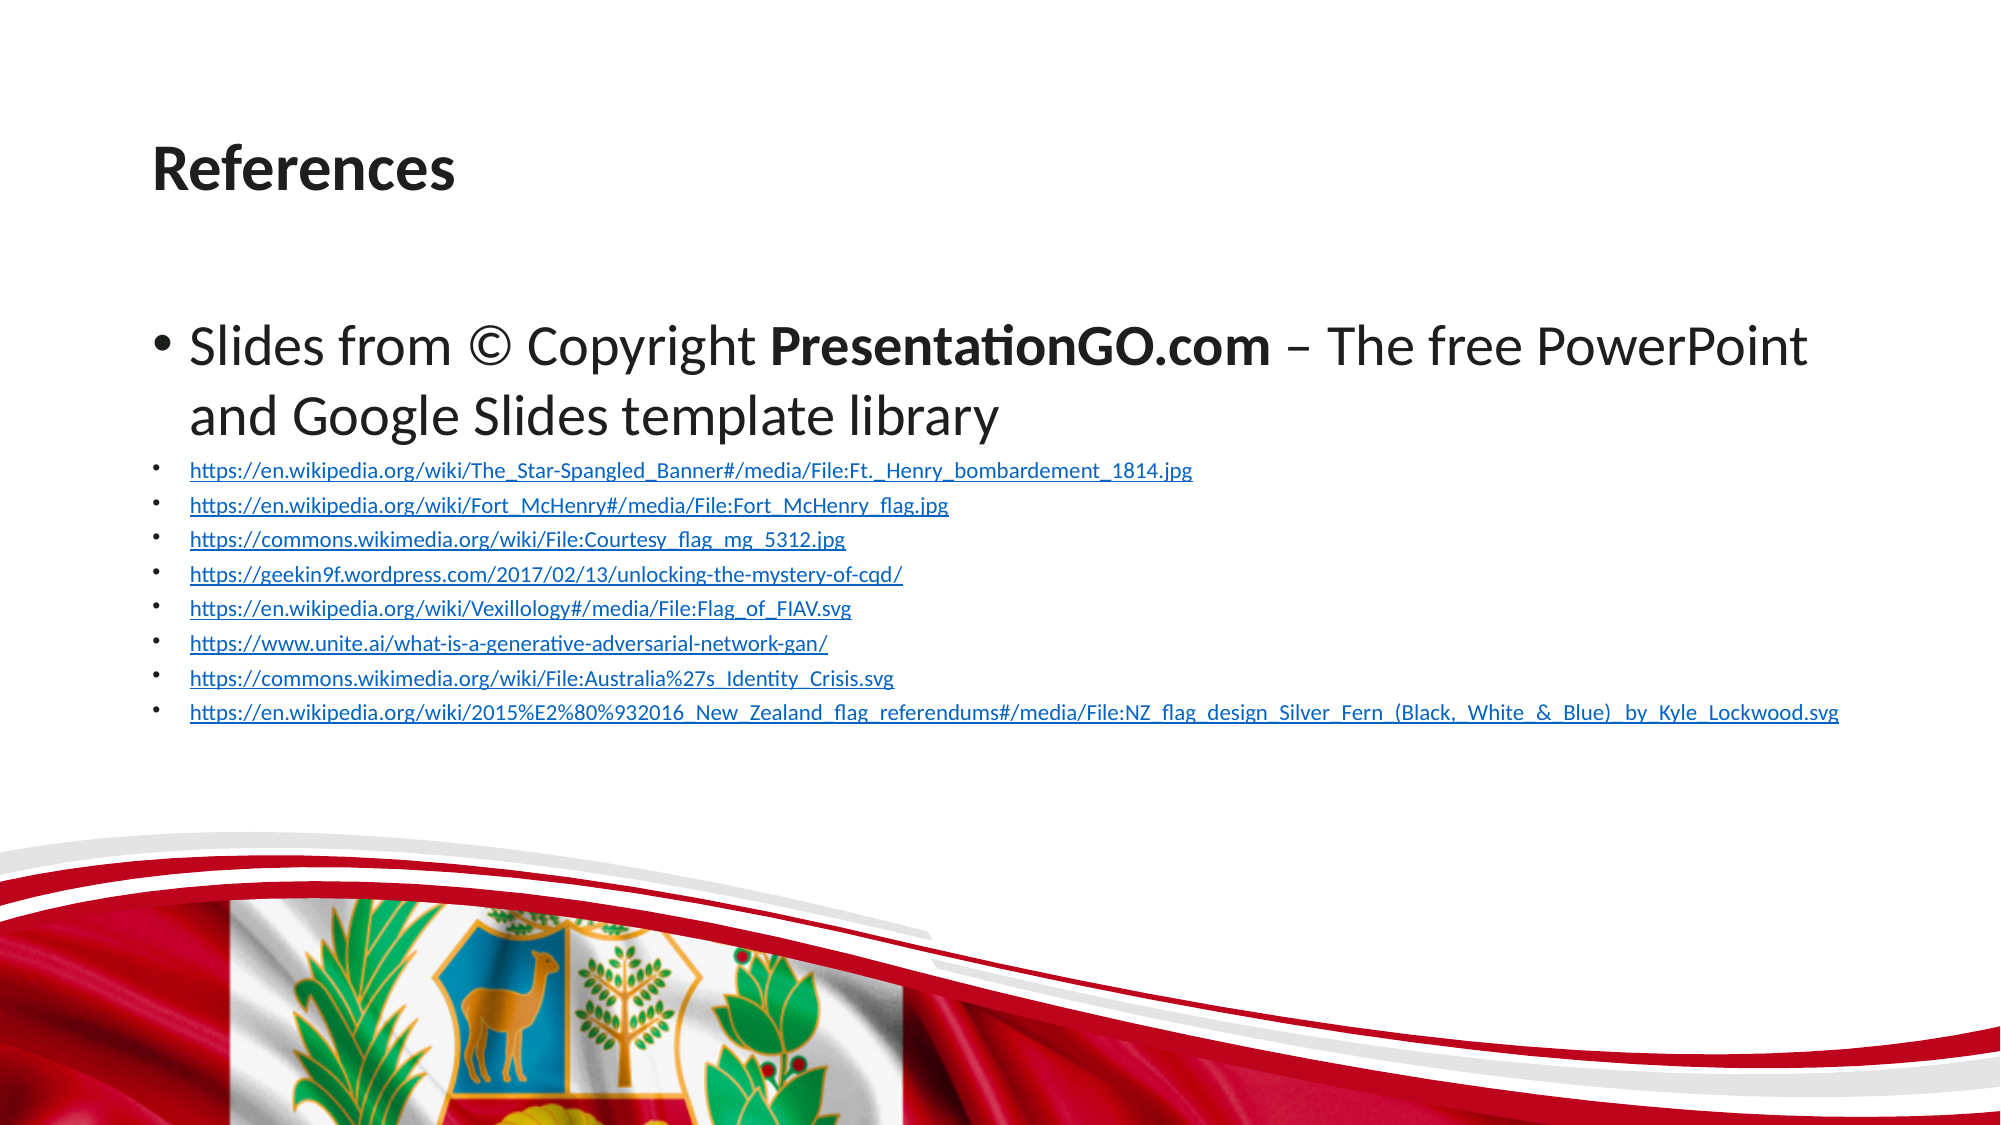

# References
Slides from © Copyright PresentationGO.com – The free PowerPoint and Google Slides template library
https://en.wikipedia.org/wiki/The_Star-Spangled_Banner#/media/File:Ft._Henry_bombardement_1814.jpg
https://en.wikipedia.org/wiki/Fort_McHenry#/media/File:Fort_McHenry_flag.jpg
https://commons.wikimedia.org/wiki/File:Courtesy_flag_mg_5312.jpg
https://geekin9f.wordpress.com/2017/02/13/unlocking-the-mystery-of-cqd/
https://en.wikipedia.org/wiki/Vexillology#/media/File:Flag_of_FIAV.svg
https://www.unite.ai/what-is-a-generative-adversarial-network-gan/
https://commons.wikimedia.org/wiki/File:Australia%27s_Identity_Crisis.svg
https://en.wikipedia.org/wiki/2015%E2%80%932016_New_Zealand_flag_referendums#/media/File:NZ_flag_design_Silver_Fern_(Black,_White_&_Blue)_by_Kyle_Lockwood.svg